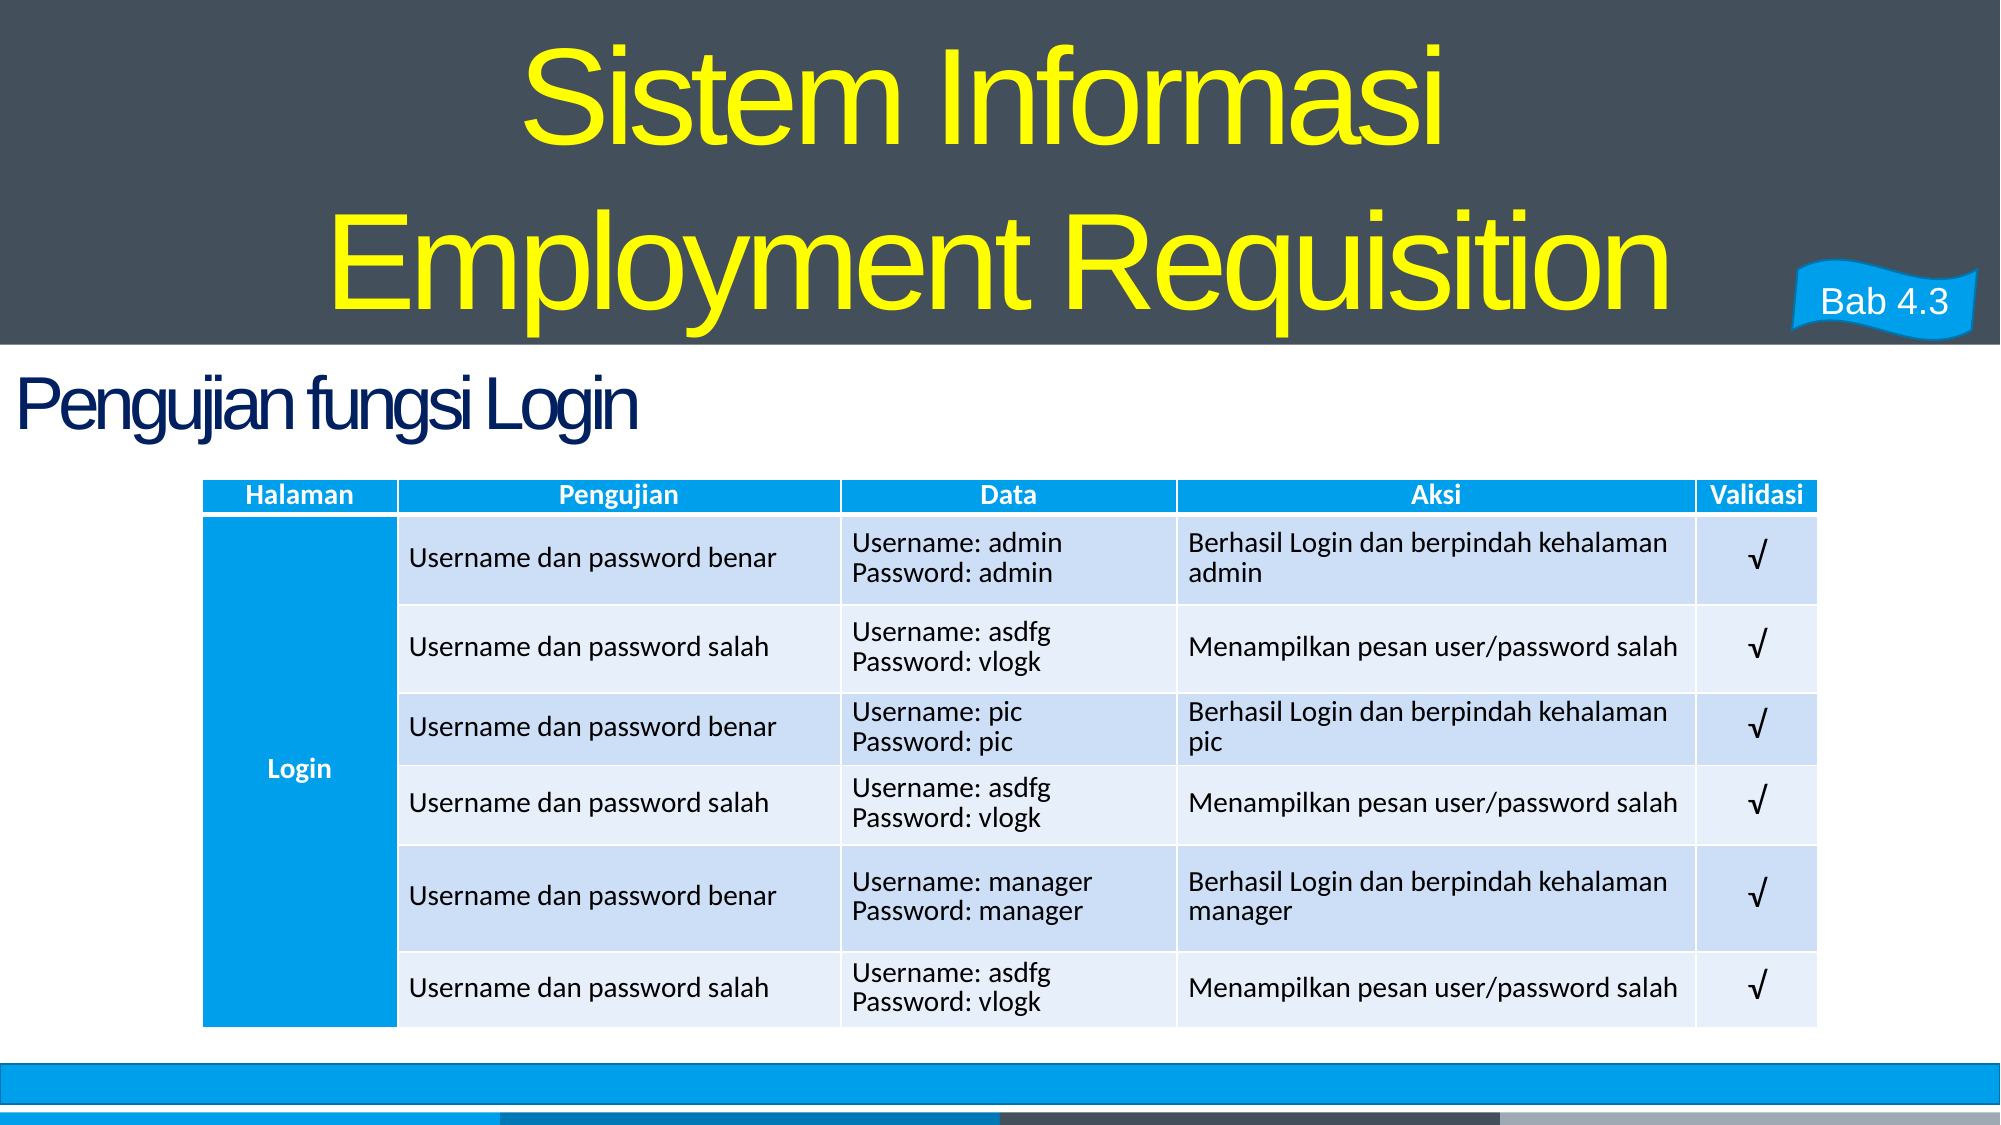

Sistem Informasi
Employment Requisition
Bab 4.3
Pengujian fungsi Login
| Halaman | Pengujian | Data | Aksi | Validasi |
| --- | --- | --- | --- | --- |
| Login | Username dan password benar | Username: admin Password: admin | Berhasil Login dan berpindah kehalaman admin | √ |
|  | Username dan password salah | Username: asdfg Password: vlogk | Menampilkan pesan user/password salah | √ |
|  | Username dan password benar | Username: pic Password: pic | Berhasil Login dan berpindah kehalaman pic | √ |
|  | Username dan password salah | Username: asdfg Password: vlogk | Menampilkan pesan user/password salah | √ |
|  | Username dan password benar | Username: manager Password: manager | Berhasil Login dan berpindah kehalaman manager | √ |
|  | Username dan password salah | Username: asdfg Password: vlogk | Menampilkan pesan user/password salah | √ |